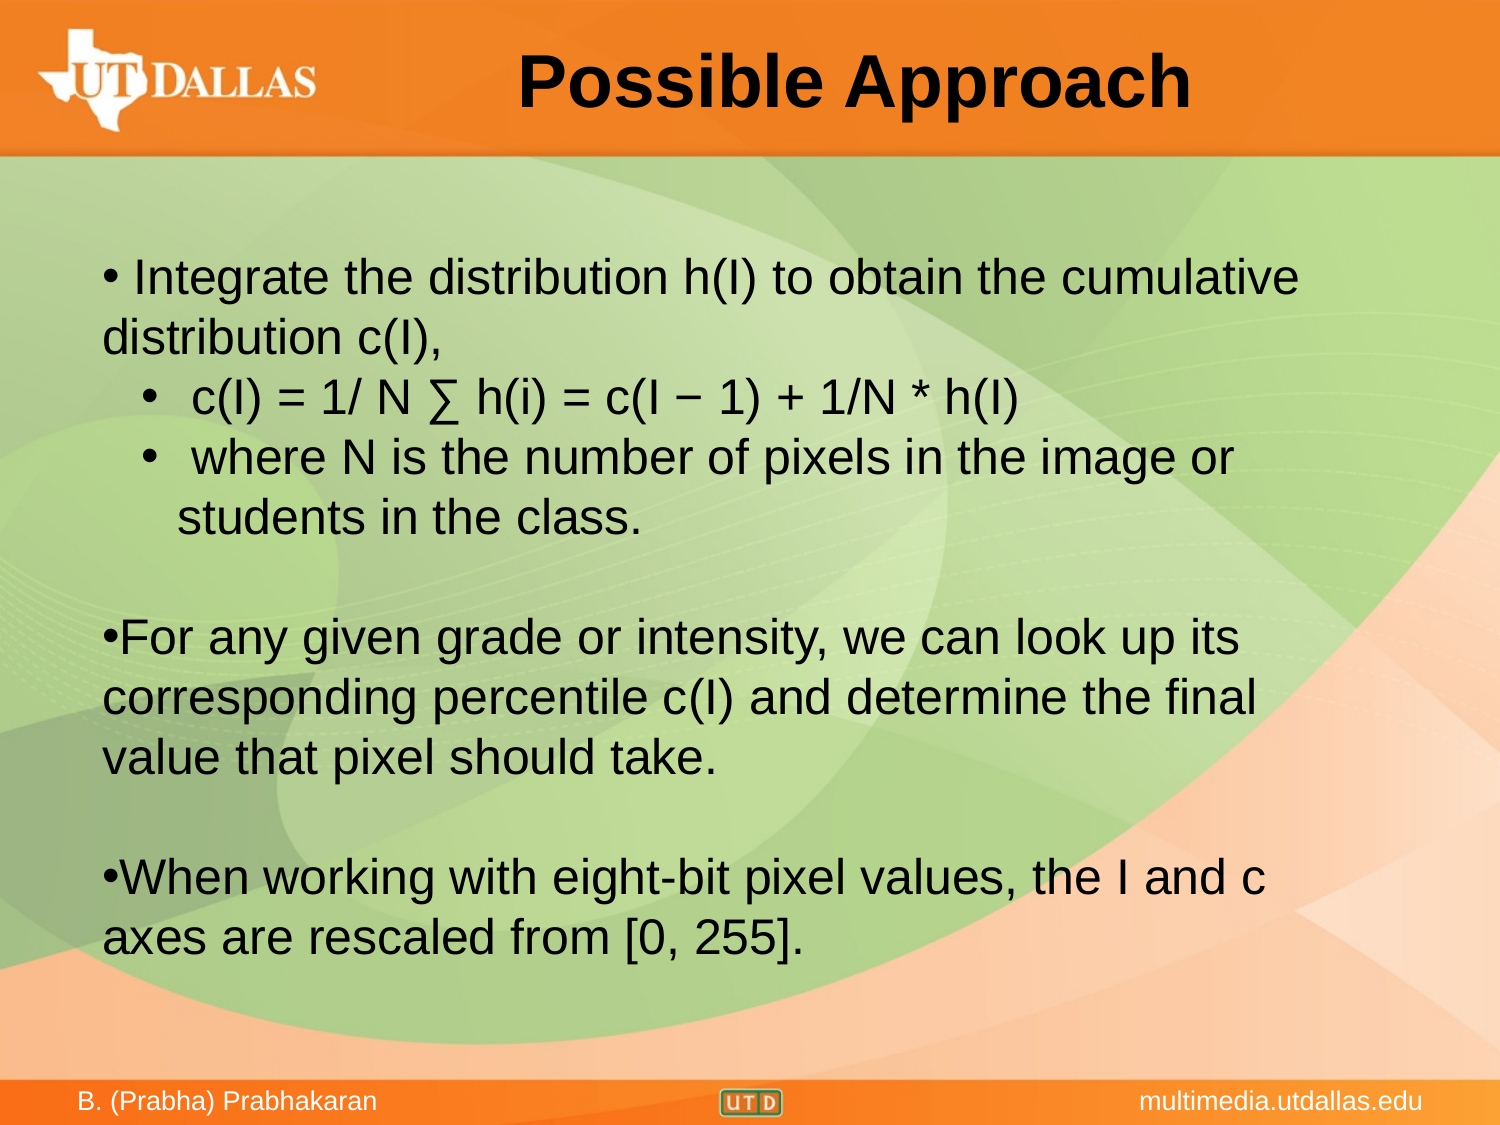

Possible Approach
 Integrate the distribution h(I) to obtain the cumulative distribution c(I),
 c(I) = 1/ N ∑ h(i) = c(I − 1) + 1/N * h(I)
 where N is the number of pixels in the image or students in the class.

For any given grade or intensity, we can look up its corresponding percentile c(I) and determine the final value that pixel should take.

When working with eight-bit pixel values, the I and c axes are rescaled from [0, 255].